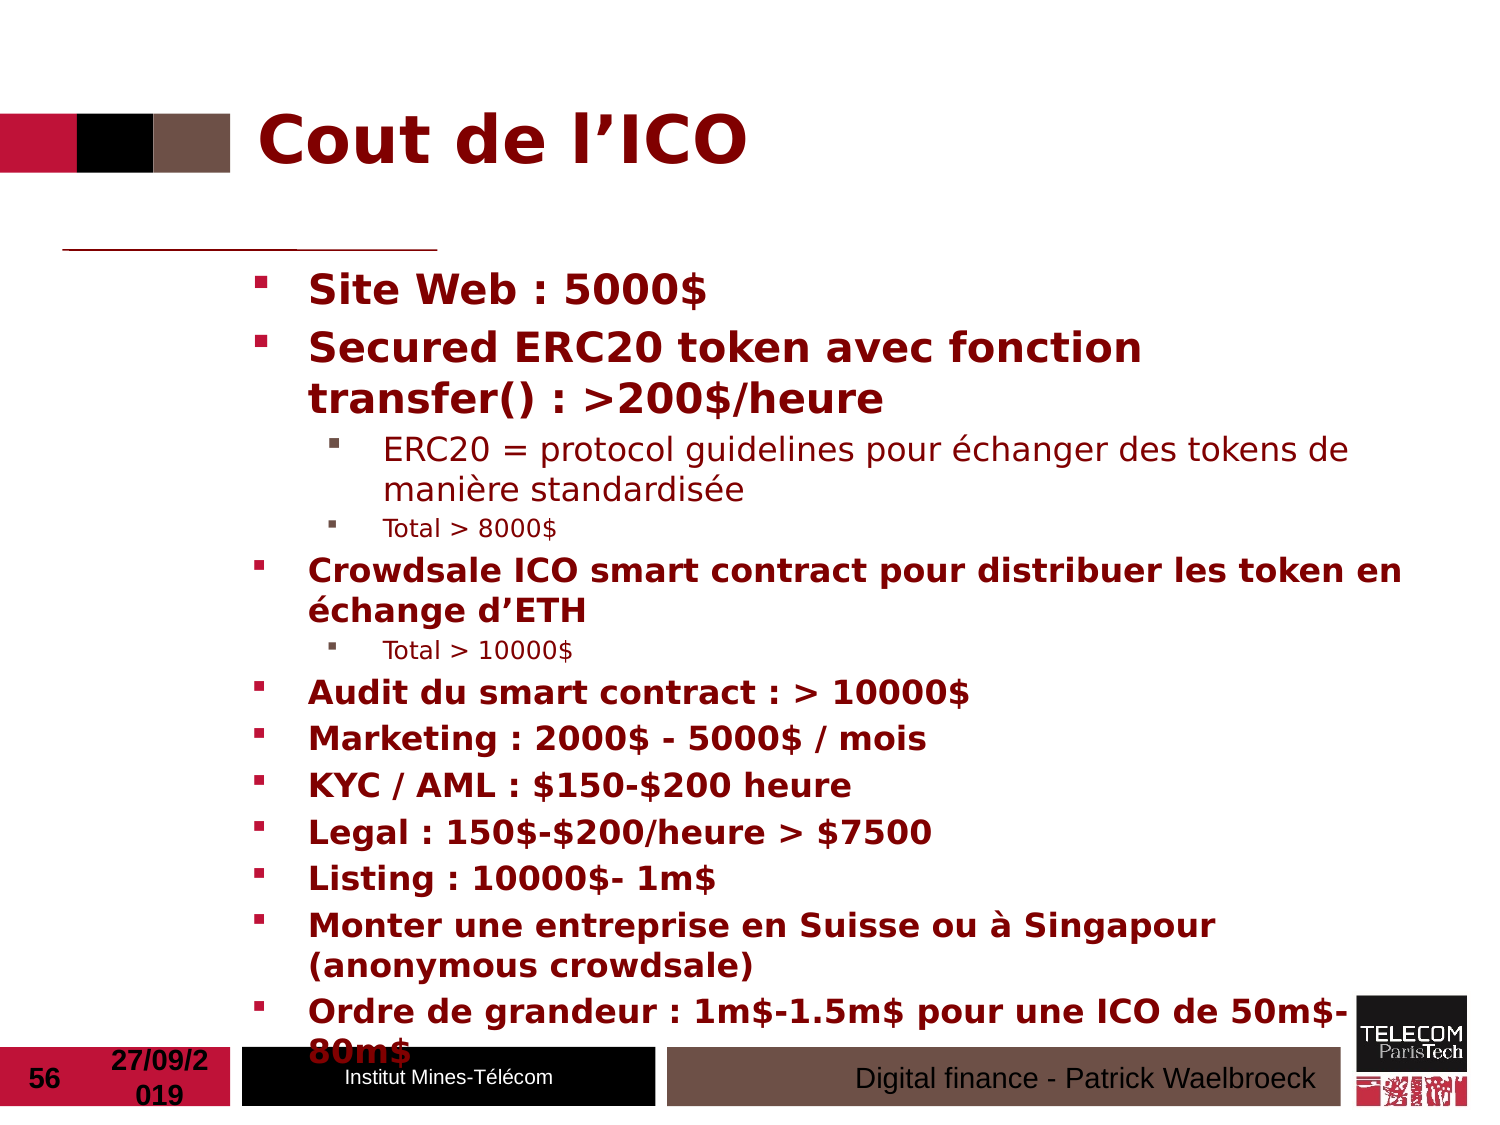

# Cout de l’ICO

Site Web : 5000$
Secured ERC20 token avec fonction transfer() : >200$/heure
ERC20 = protocol guidelines pour échanger des tokens de manière standardisée
Total > 8000$
Crowdsale ICO smart contract pour distribuer les token en échange d’ETH
Total > 10000$
Audit du smart contract : > 10000$
Marketing : 2000$ - 5000$ / mois
KYC / AML : $150-$200 heure
Legal : 150$-$200/heure > $7500
Listing : 10000$- 1m$
Monter une entreprise en Suisse ou à Singapour (anonymous crowdsale)
Ordre de grandeur : 1m$-1.5m$ pour une ICO de 50m$-80m$

27/09/2019
Digital finance - Patrick Waelbroeck
56